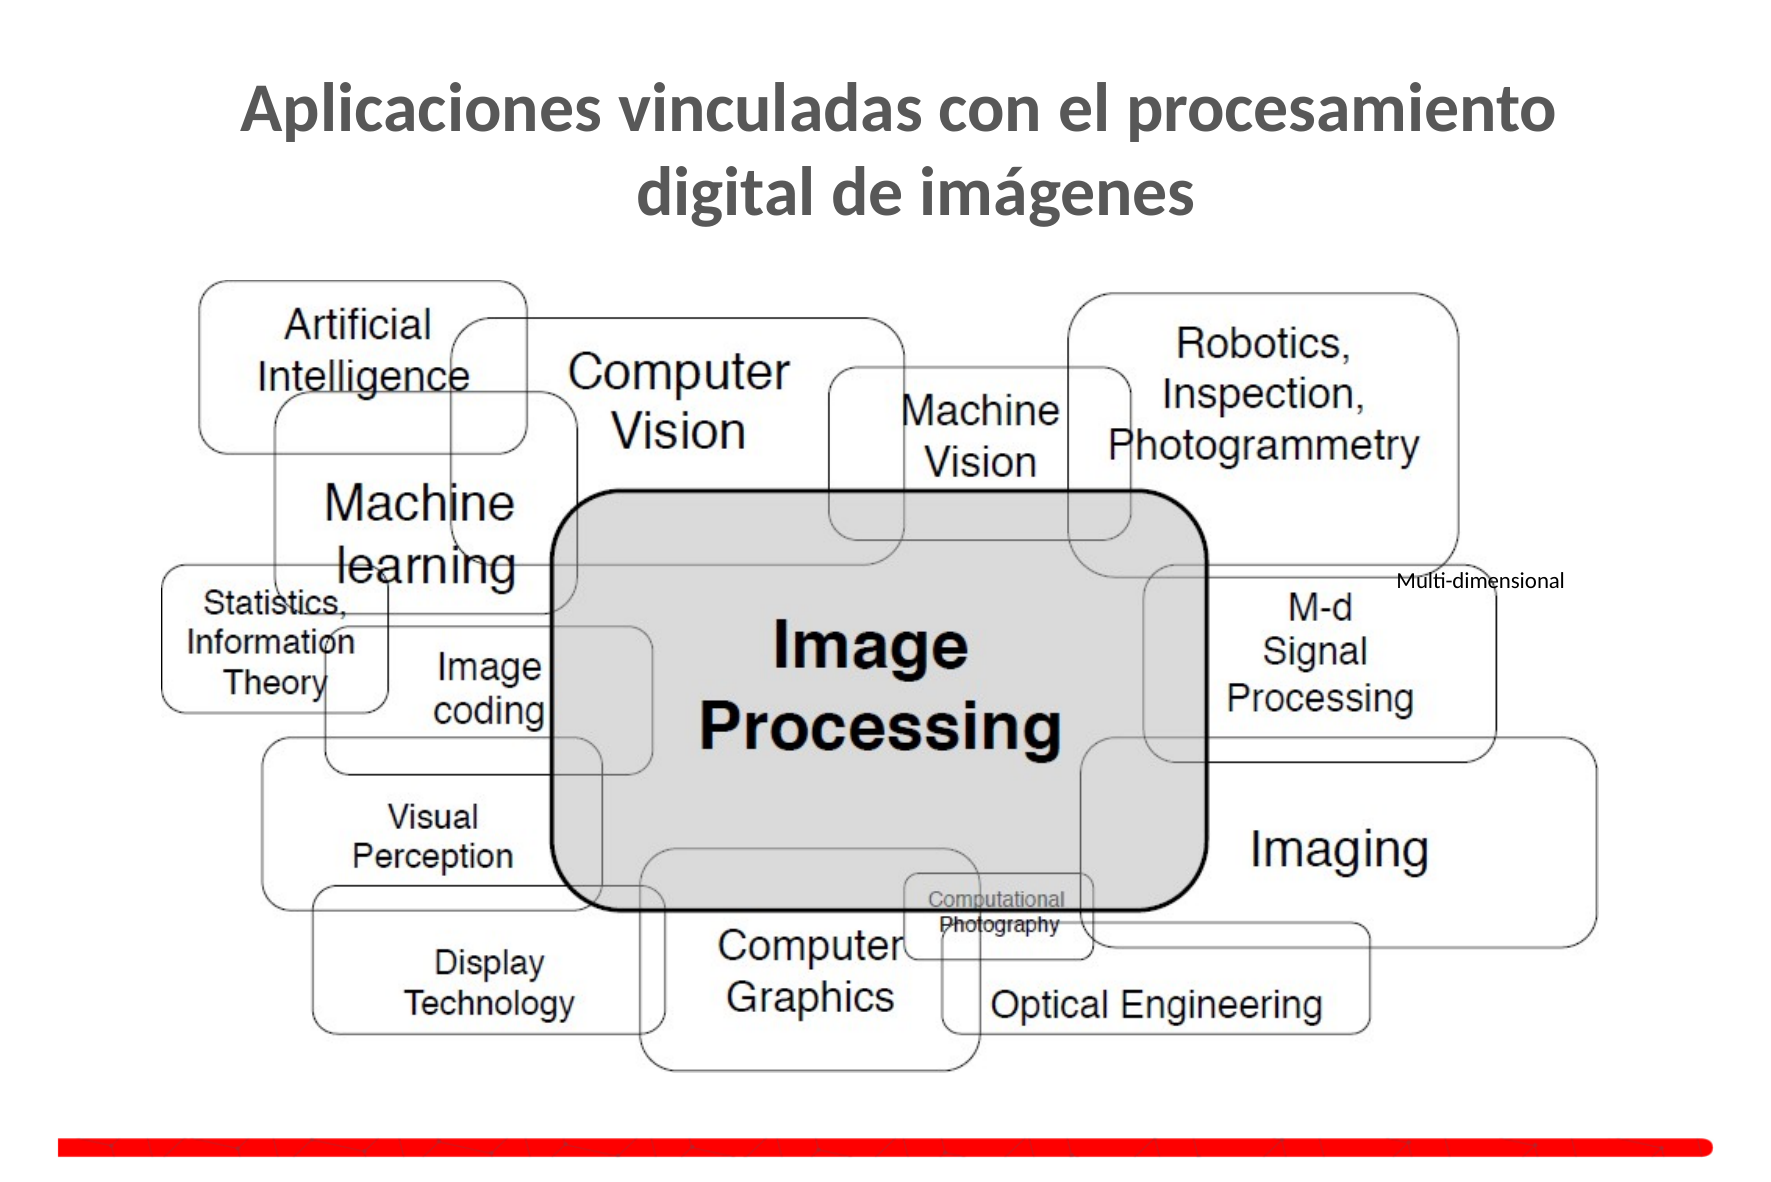

# Aplicaciones vinculadas con el procesamiento  digital de imágenes

Multi-dimensional